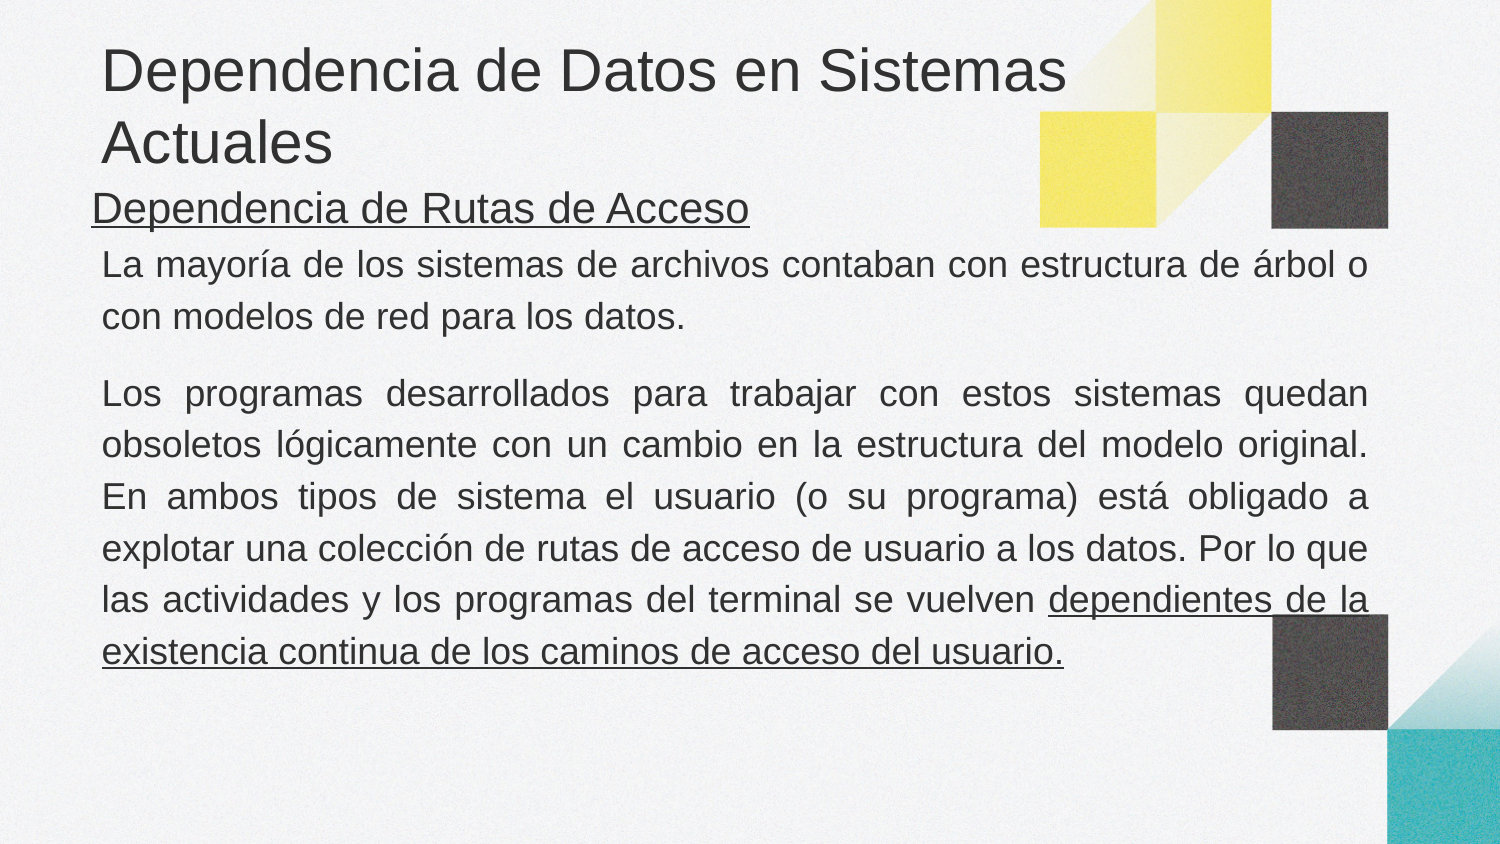

# Dependencia de Datos en Sistemas Actuales
Dependencia de Rutas de Acceso
La mayoría de los sistemas de archivos contaban con estructura de árbol o con modelos de red para los datos.
Los programas desarrollados para trabajar con estos sistemas quedan obsoletos lógicamente con un cambio en la estructura del modelo original. En ambos tipos de sistema el usuario (o su programa) está obligado a explotar una colección de rutas de acceso de usuario a los datos. Por lo que las actividades y los programas del terminal se vuelven dependientes de la existencia continua de los caminos de acceso del usuario.